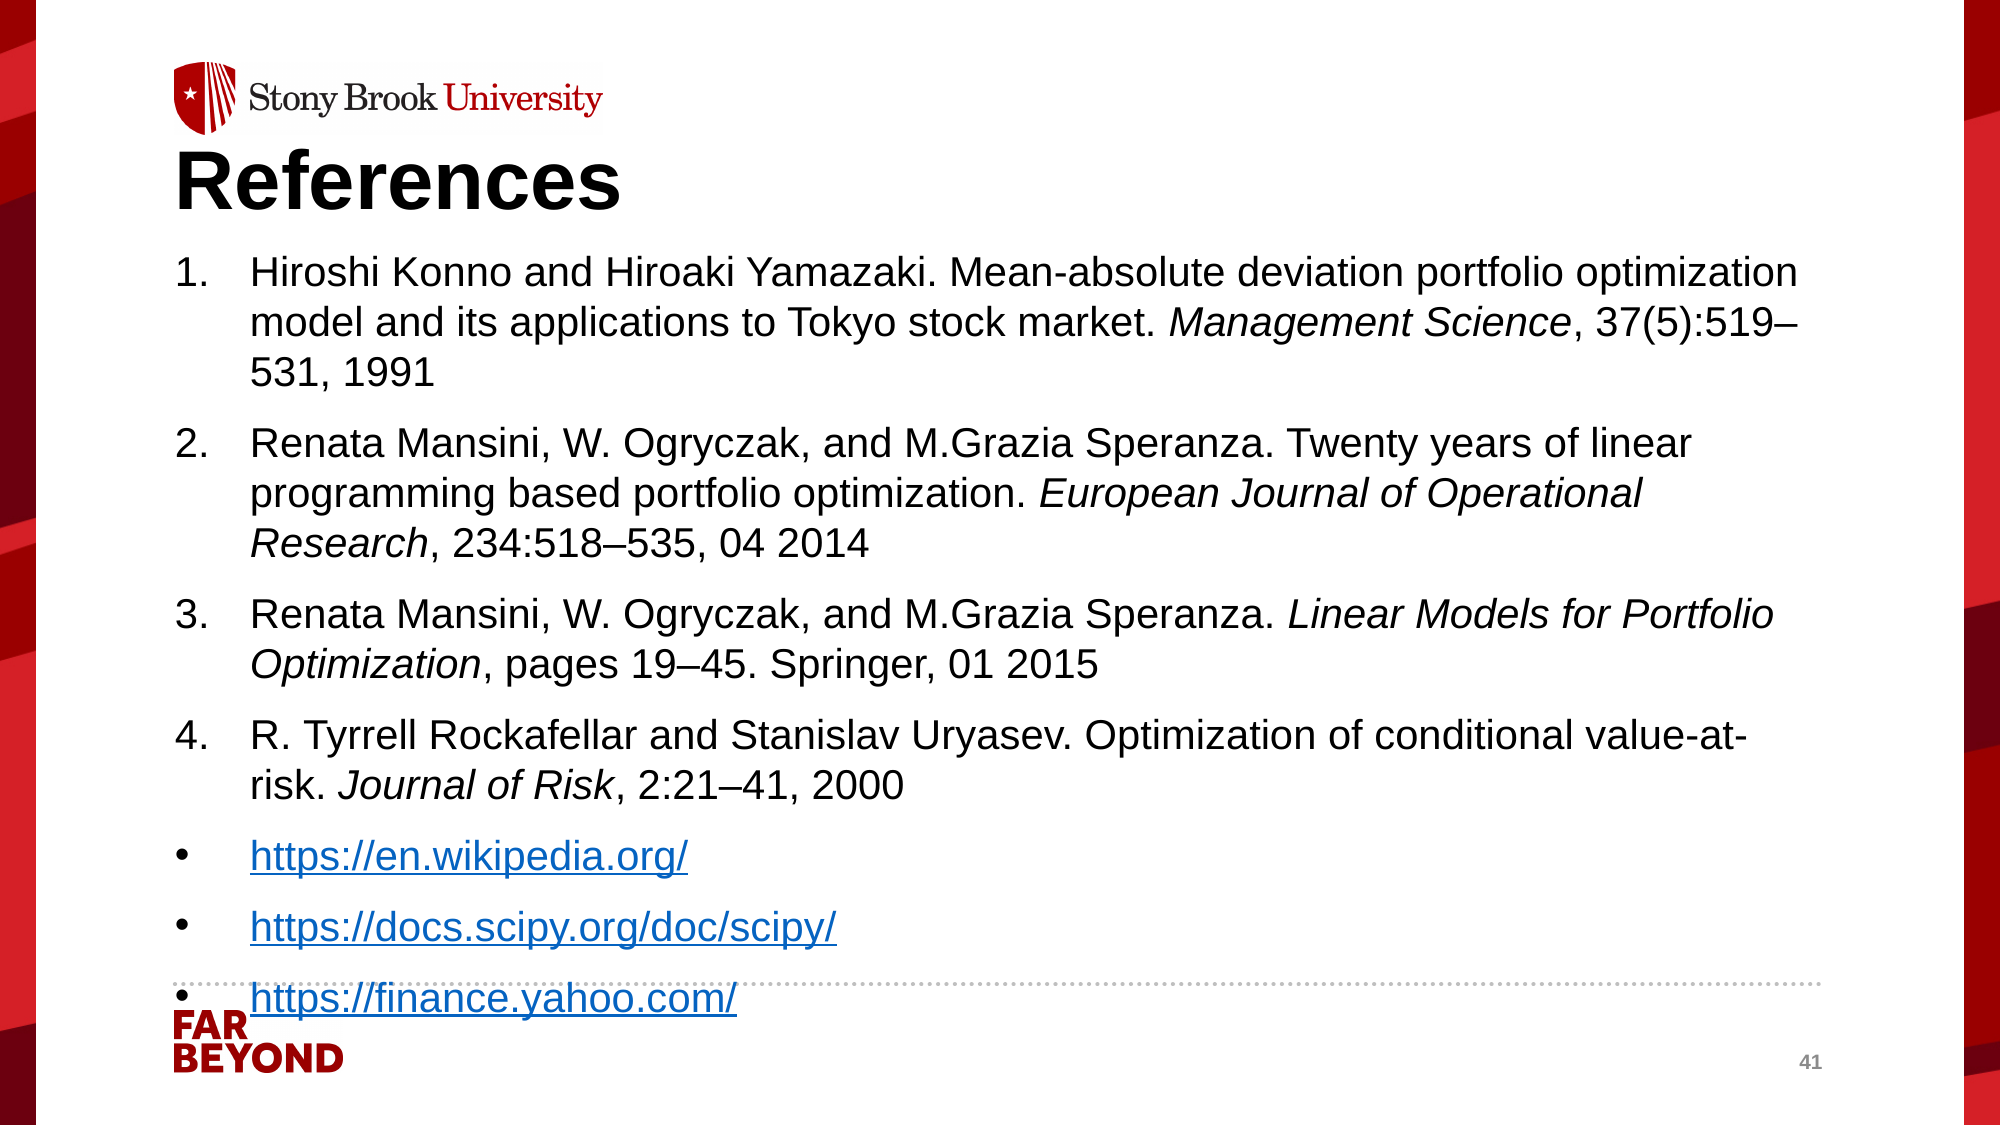

# References
Hiroshi Konno and Hiroaki Yamazaki. Mean-absolute deviation portfolio optimization model and its applications to Tokyo stock market. Management Science, 37(5):519–531, 1991
Renata Mansini, W. Ogryczak, and M.Grazia Speranza. Twenty years of linear programming based portfolio optimization. European Journal of Operational Research, 234:518–535, 04 2014
Renata Mansini, W. Ogryczak, and M.Grazia Speranza. Linear Models for Portfolio Optimization, pages 19–45. Springer, 01 2015
R. Tyrrell Rockafellar and Stanislav Uryasev. Optimization of conditional value-at-risk. Journal of Risk, 2:21–41, 2000
https://en.wikipedia.org/
https://docs.scipy.org/doc/scipy/
https://finance.yahoo.com/

41